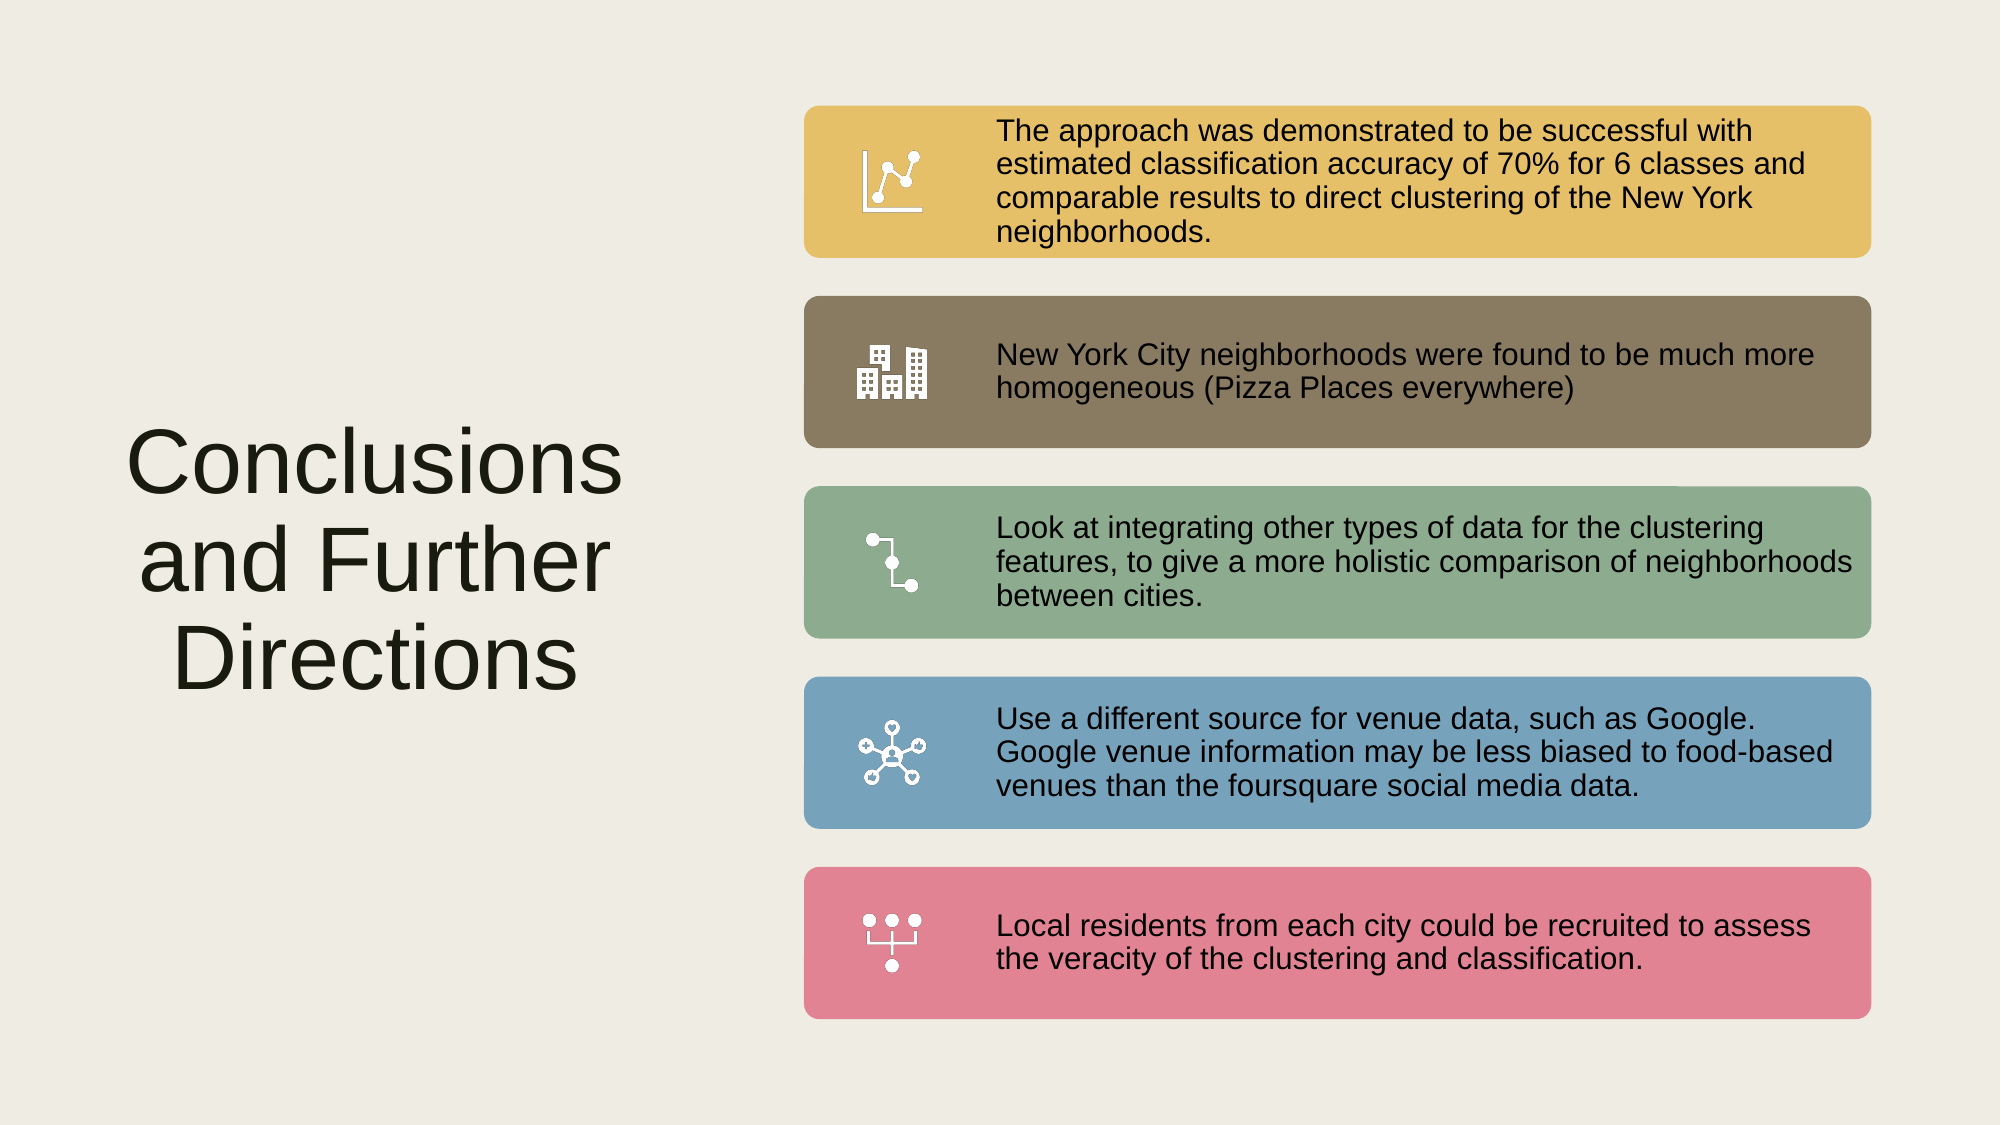

# Conclusions and Further Directions
The approach was demonstrated to be successful with estimated classification accuracy of 70% for 6 classes and comparable results to direct clustering of the New York neighborhoods.
New York City neighborhoods were found to be much more homogeneous (Pizza Places everywhere)
Look at integrating other types of data for the clustering features, to give a more holistic comparison of neighborhoods between cities.
Use a different source for venue data, such as Google. Google venue information may be less biased to food-based venues than the foursquare social media data.
Local residents from each city could be recruited to assess the veracity of the clustering and classification.